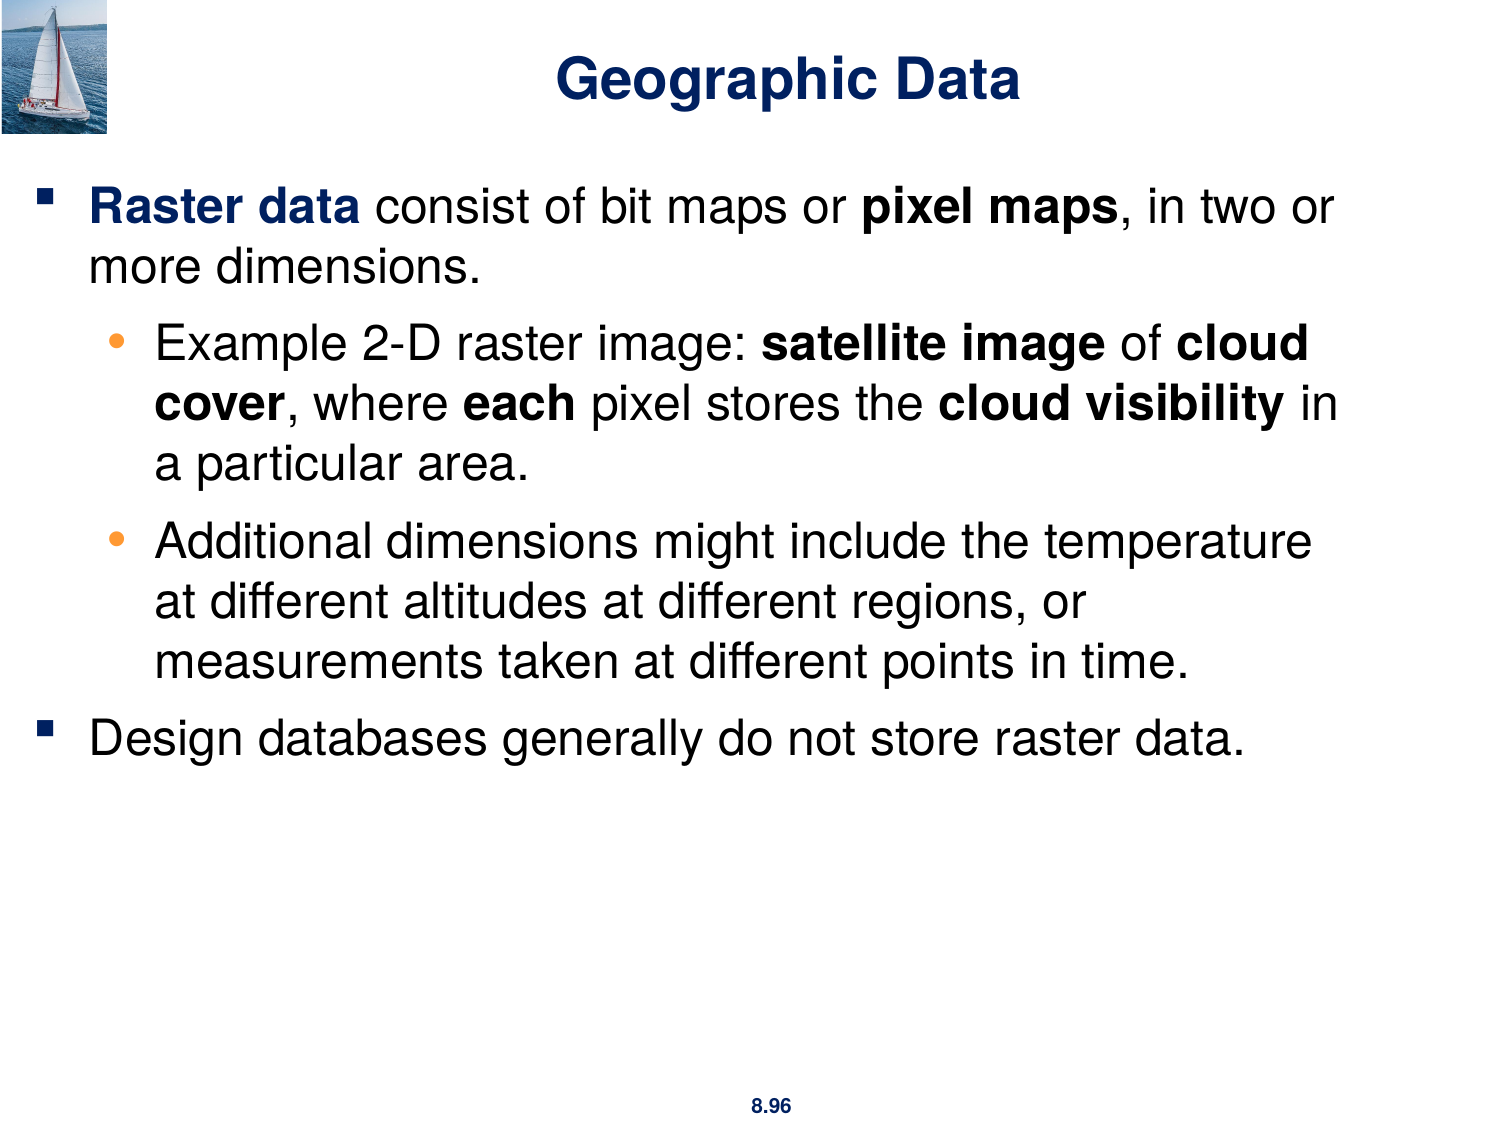

# Geographic Data
Raster data consist of bit maps or pixel maps, in two or more dimensions.
Example 2-D raster image: satellite image of cloud cover, where each pixel stores the cloud visibility in a particular area.
Additional dimensions might include the temperature at different altitudes at different regions, or measurements taken at different points in time.
Design databases generally do not store raster data.